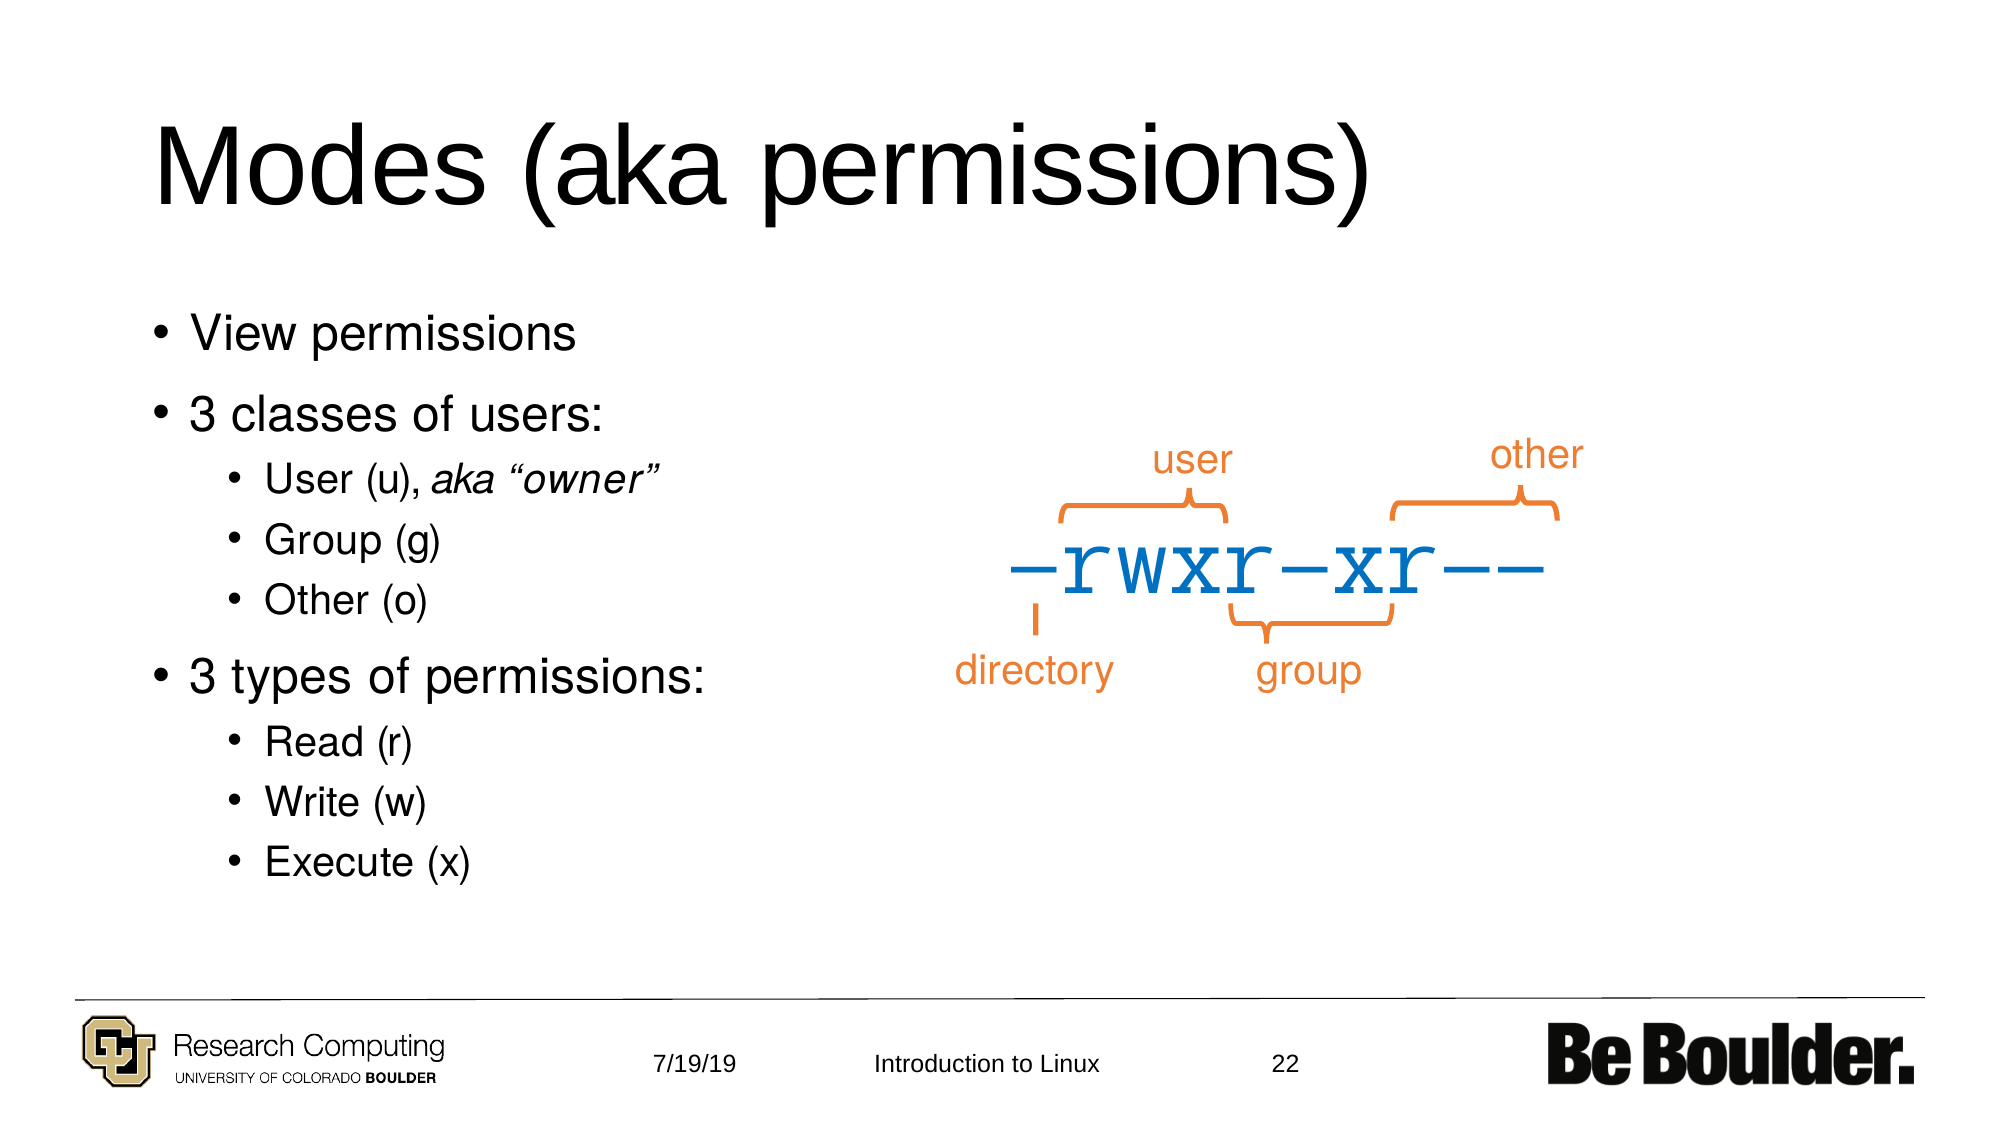

# Modes (aka permissions)
View permissions
3 classes of users:
User (u), aka “owner”
Group (g)
Other (o)
3 types of permissions:
Read (r)
Write (w)
Execute (x)

other

user
-rwxr-xr--

directory
group
7/19/19
22
Introduction to Linux